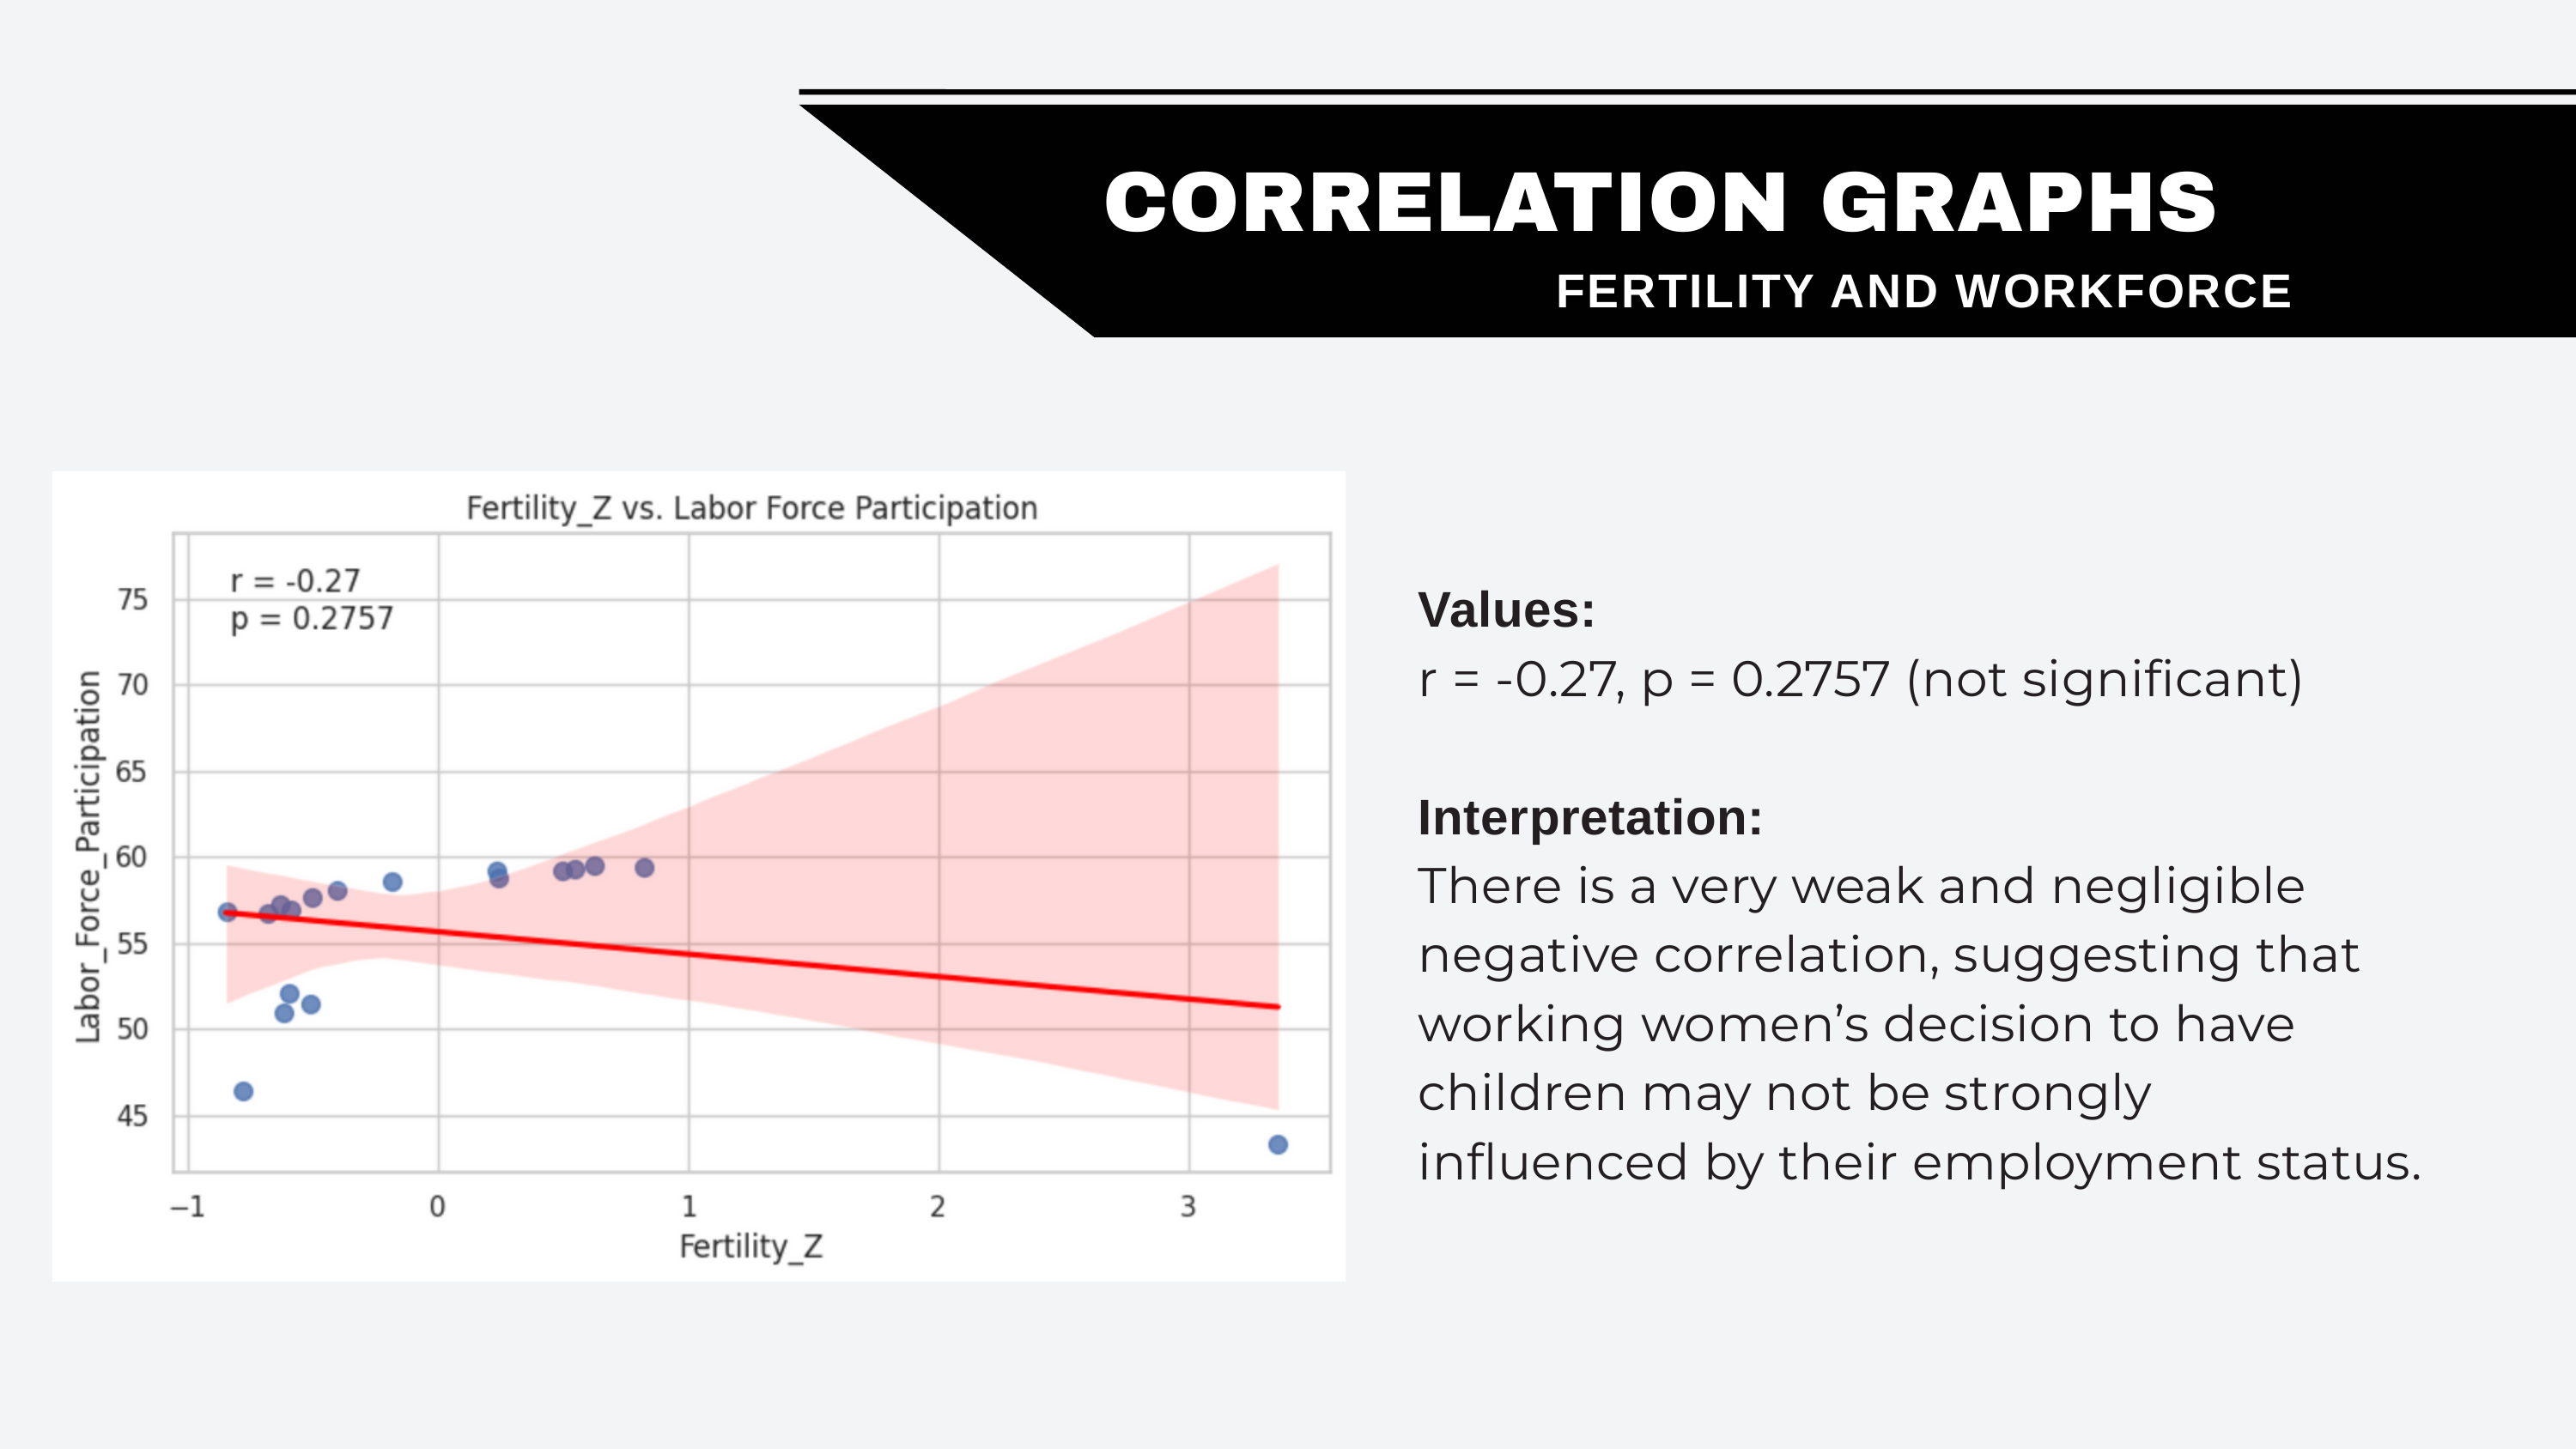

CORRELATION GRAPHS
FERTILITY AND WORKFORCE

Values:
r = -0.27, p = 0.2757 (not significant)

Interpretation:
There is a very weak and negligible negative correlation, suggesting that working women’s decision to have children may not be strongly influenced by their employment status.